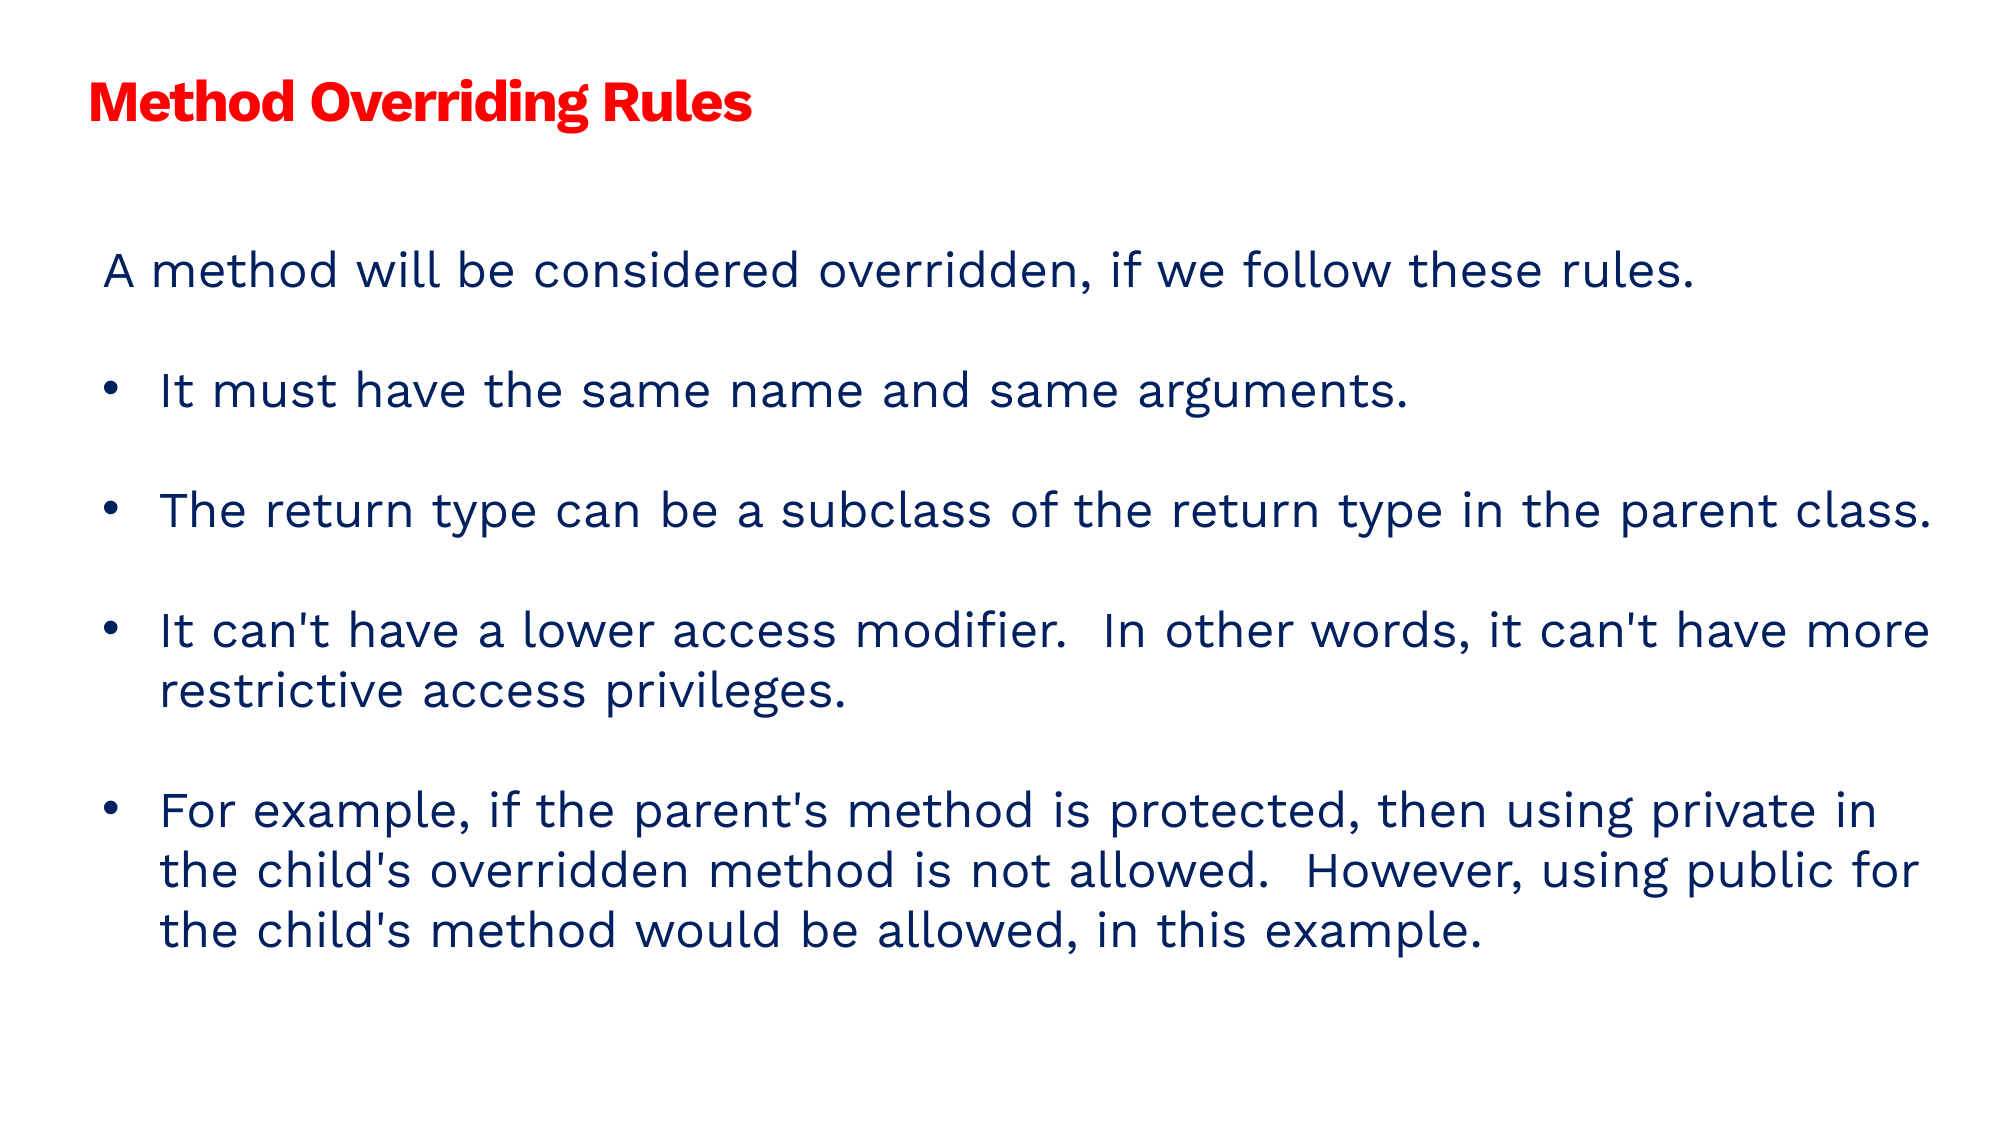

Method Overriding Rules
A method will be considered overridden, if we follow these rules.

It must have the same name and same arguments.

The return type can be a subclass of the return type in the parent class.

It can't have a lower access modifier.  In other words, it can't have more restrictive access privileges.

For example, if the parent's method is protected, then using private in the child's overridden method is not allowed.  However, using public for the child's method would be allowed, in this example.